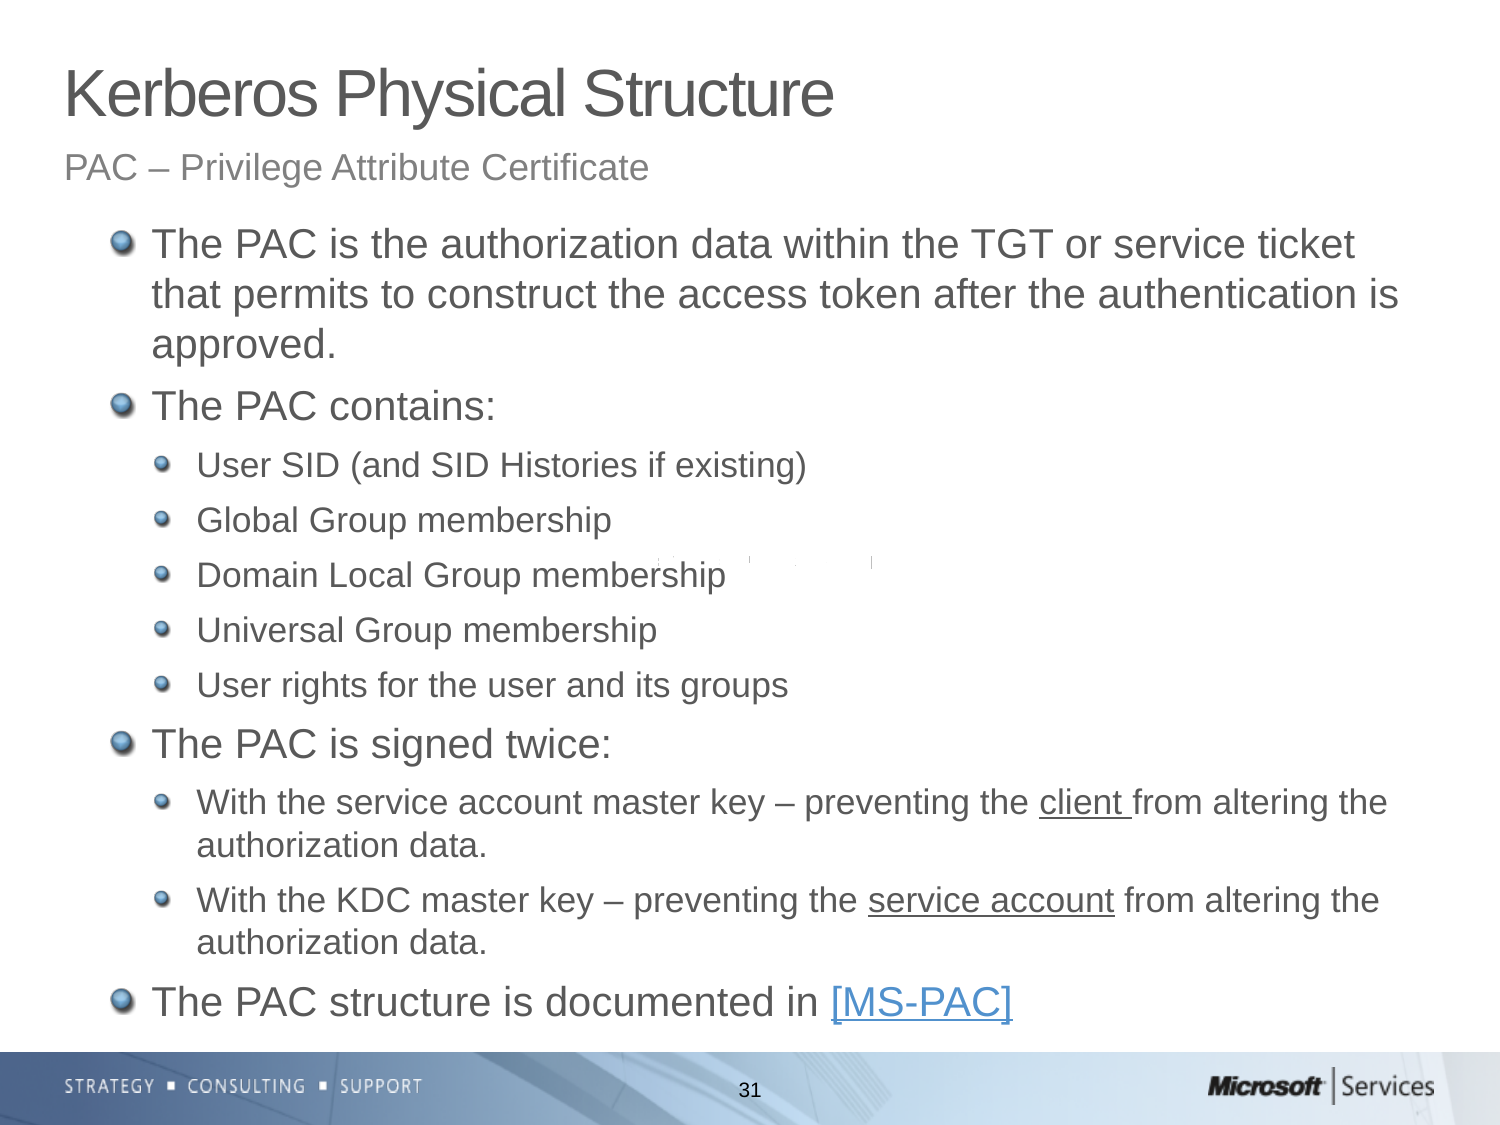

# Kerberos Physical Structure
PAC – Privilege Attribute Certificate
The PAC is the authorization data within the TGT or service ticket that permits to construct the access token after the authentication is approved.
The PAC contains:
User SID (and SID Histories if existing)
Global Group membership
Domain Local Group membership
Universal Group membership
User rights for the user and its groups
The PAC is signed twice:
With the service account master key – preventing the client from altering the authorization data.
With the KDC master key – preventing the service account from altering the authorization data.
The PAC structure is documented in [MS-PAC]